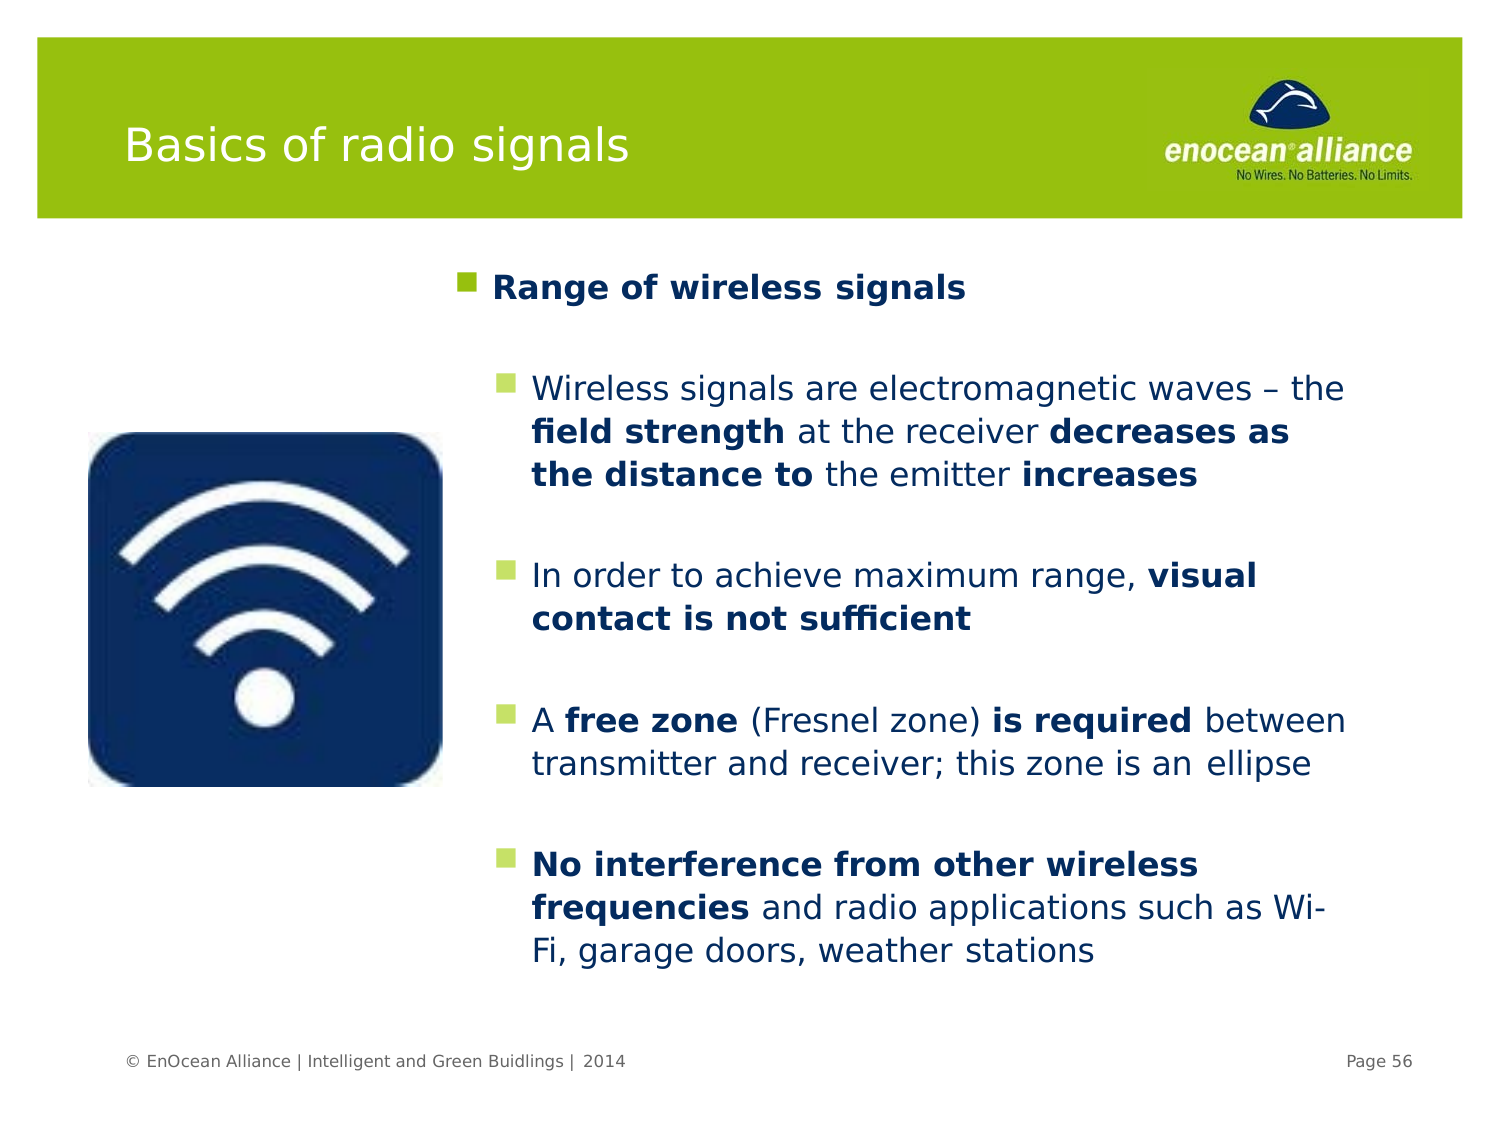

# Basics of radio signals

Range of wireless signals

Wireless signals are electromagnetic waves – the  field strength at the receiver decreases as  the distance to the emitter increases

In order to achieve maximum range, visual  contact is not sufficient

A free zone (Fresnel zone) is required between  transmitter and receiver; this zone is an ellipse

No interference from other wireless  frequencies and radio applications such as Wi-  Fi, garage doors, weather stations

© EnOcean Alliance | Intelligent and Green Buidlings | 2014
Page 56